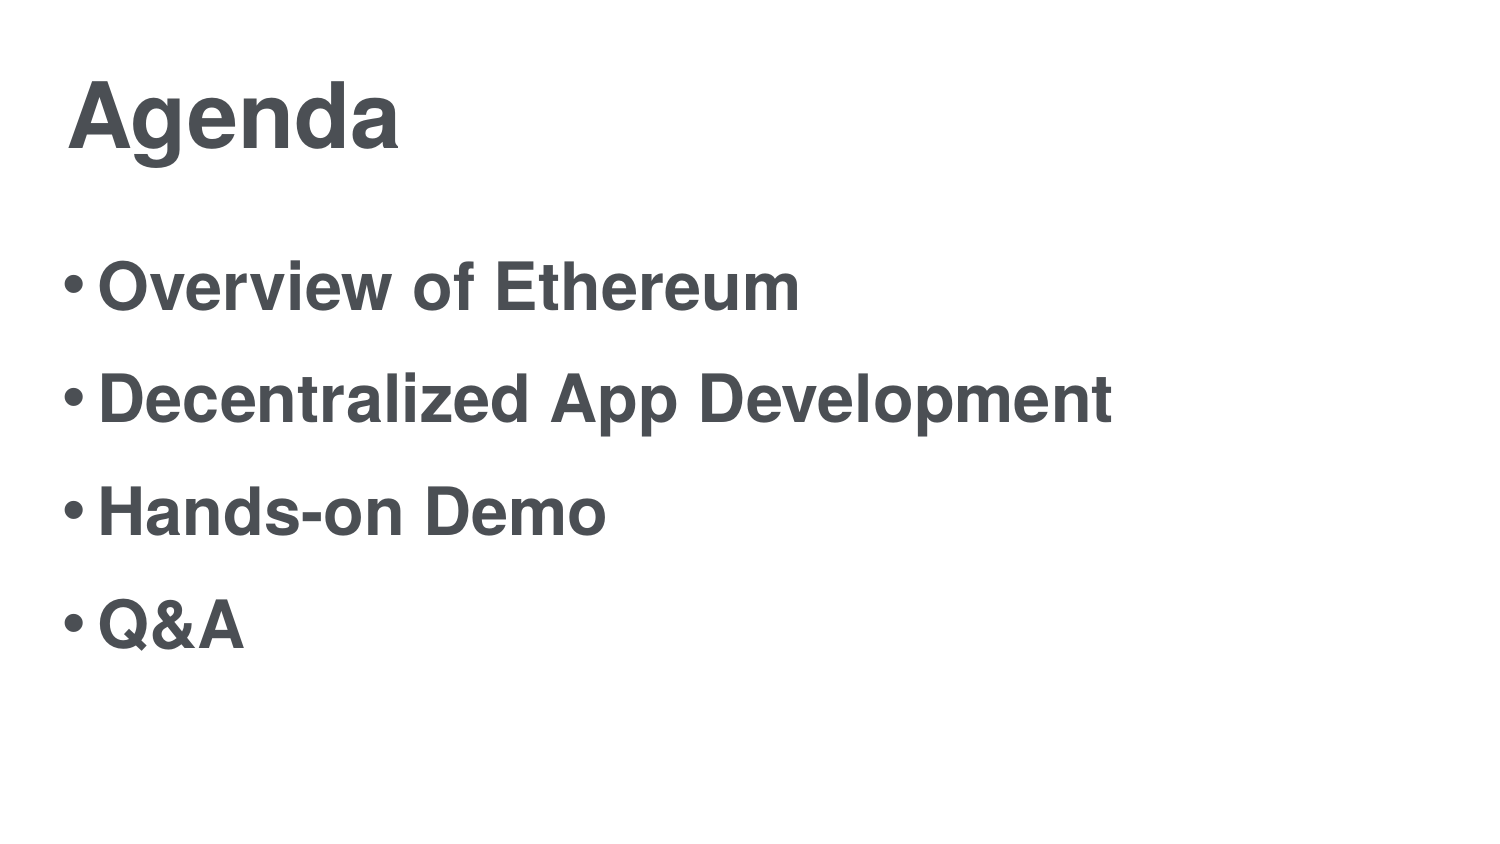

Agenda
Overview of Ethereum
Decentralized App Development
Hands-on Demo
Q&A